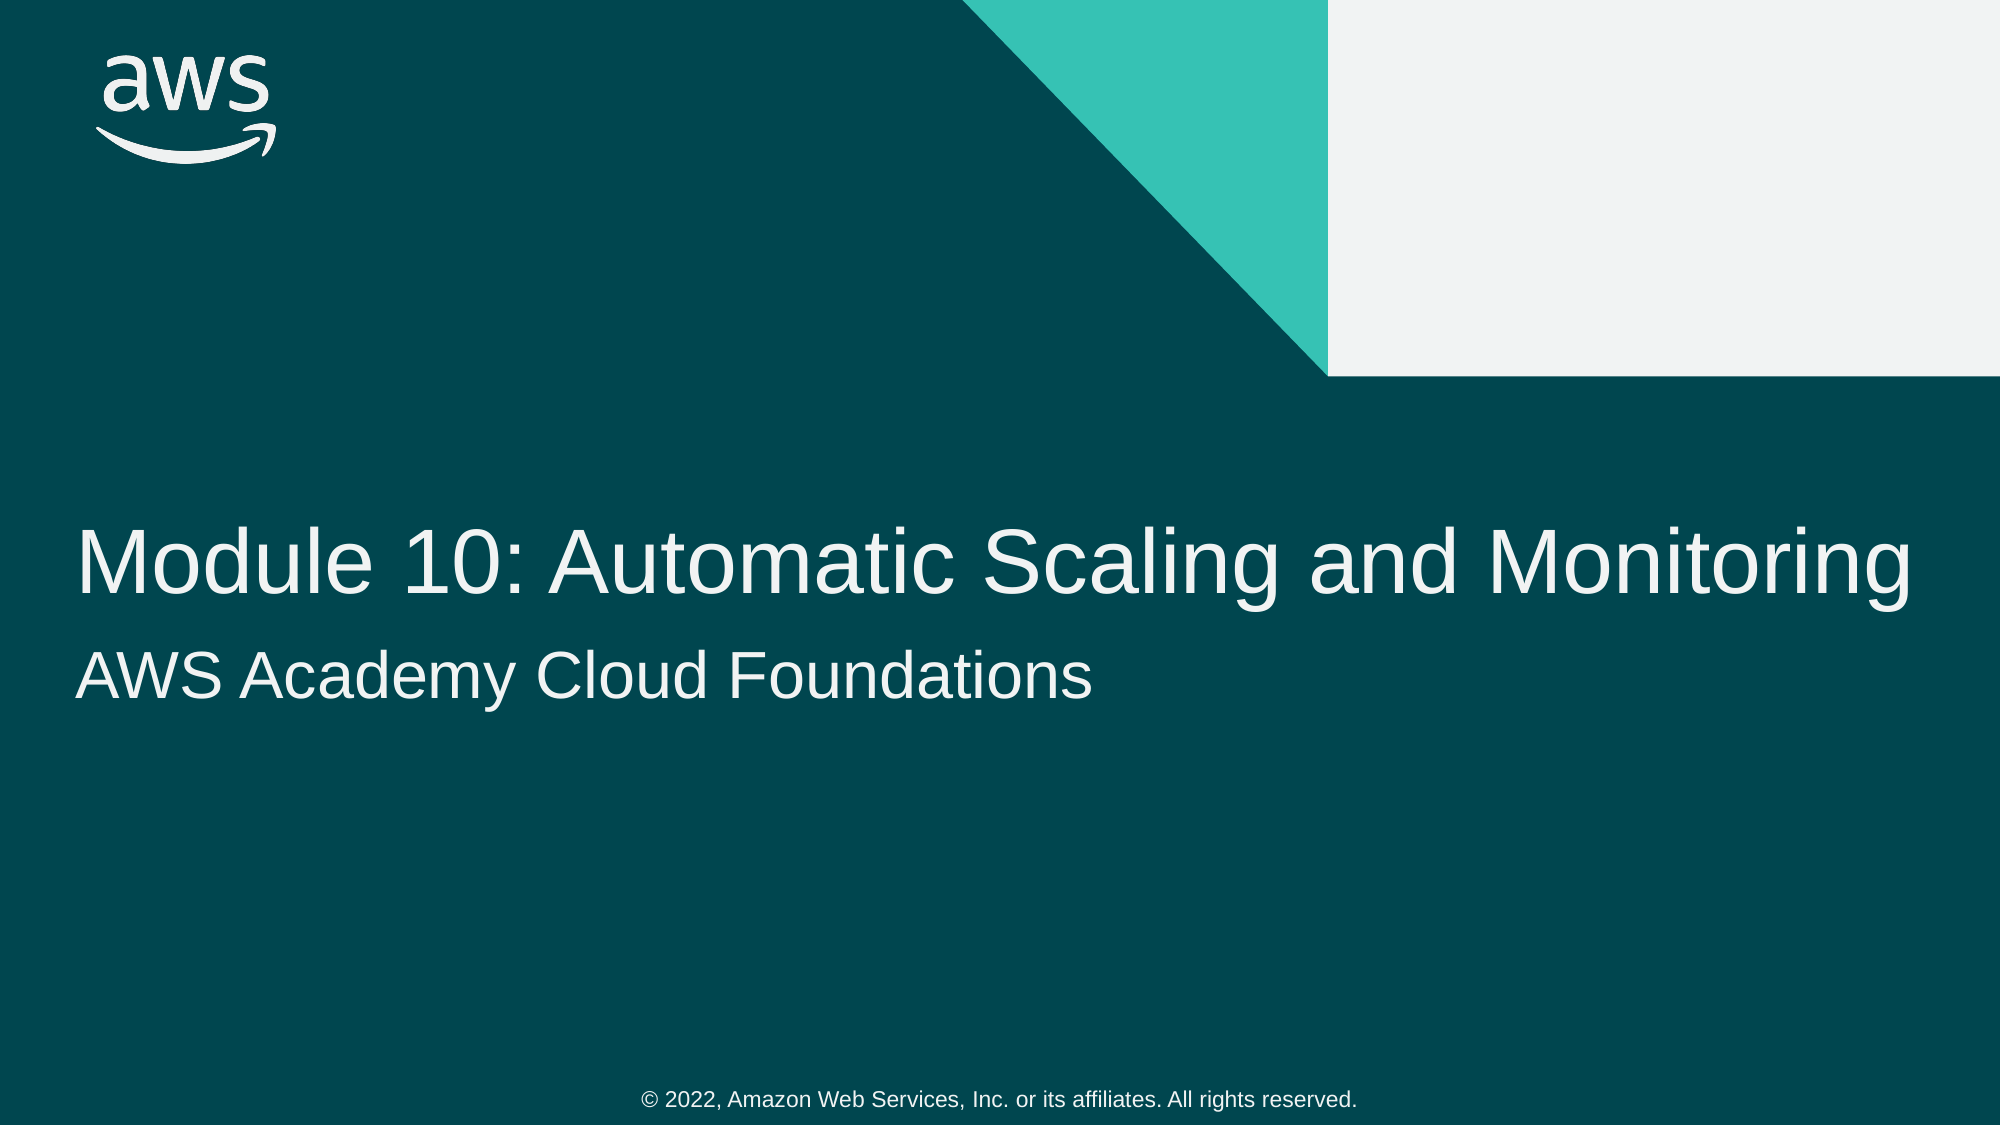

# Module 10: Automatic Scaling and Monitoring
AWS Academy Cloud Foundations